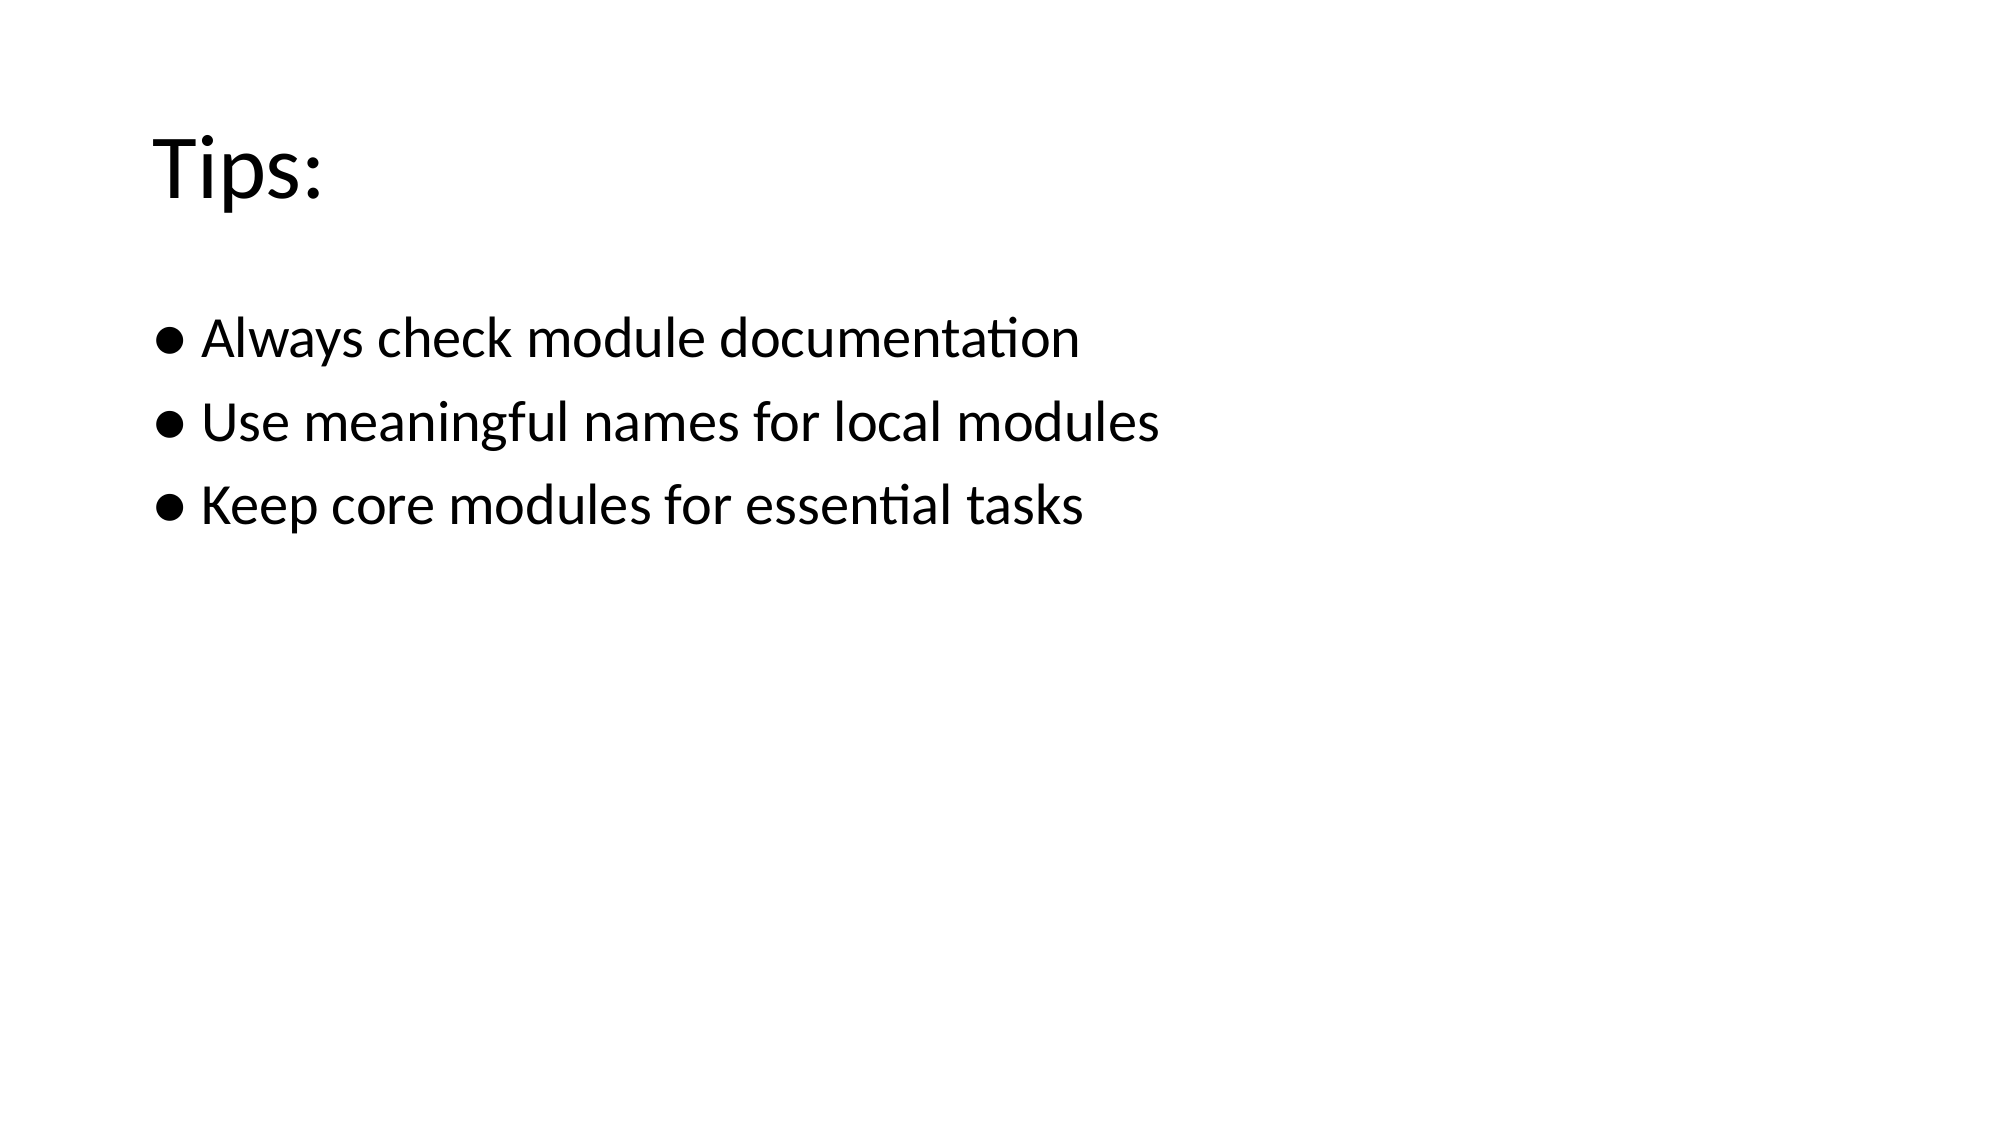

# Tips:
● Always check module documentation
● Use meaningful names for local modules
● Keep core modules for essential tasks